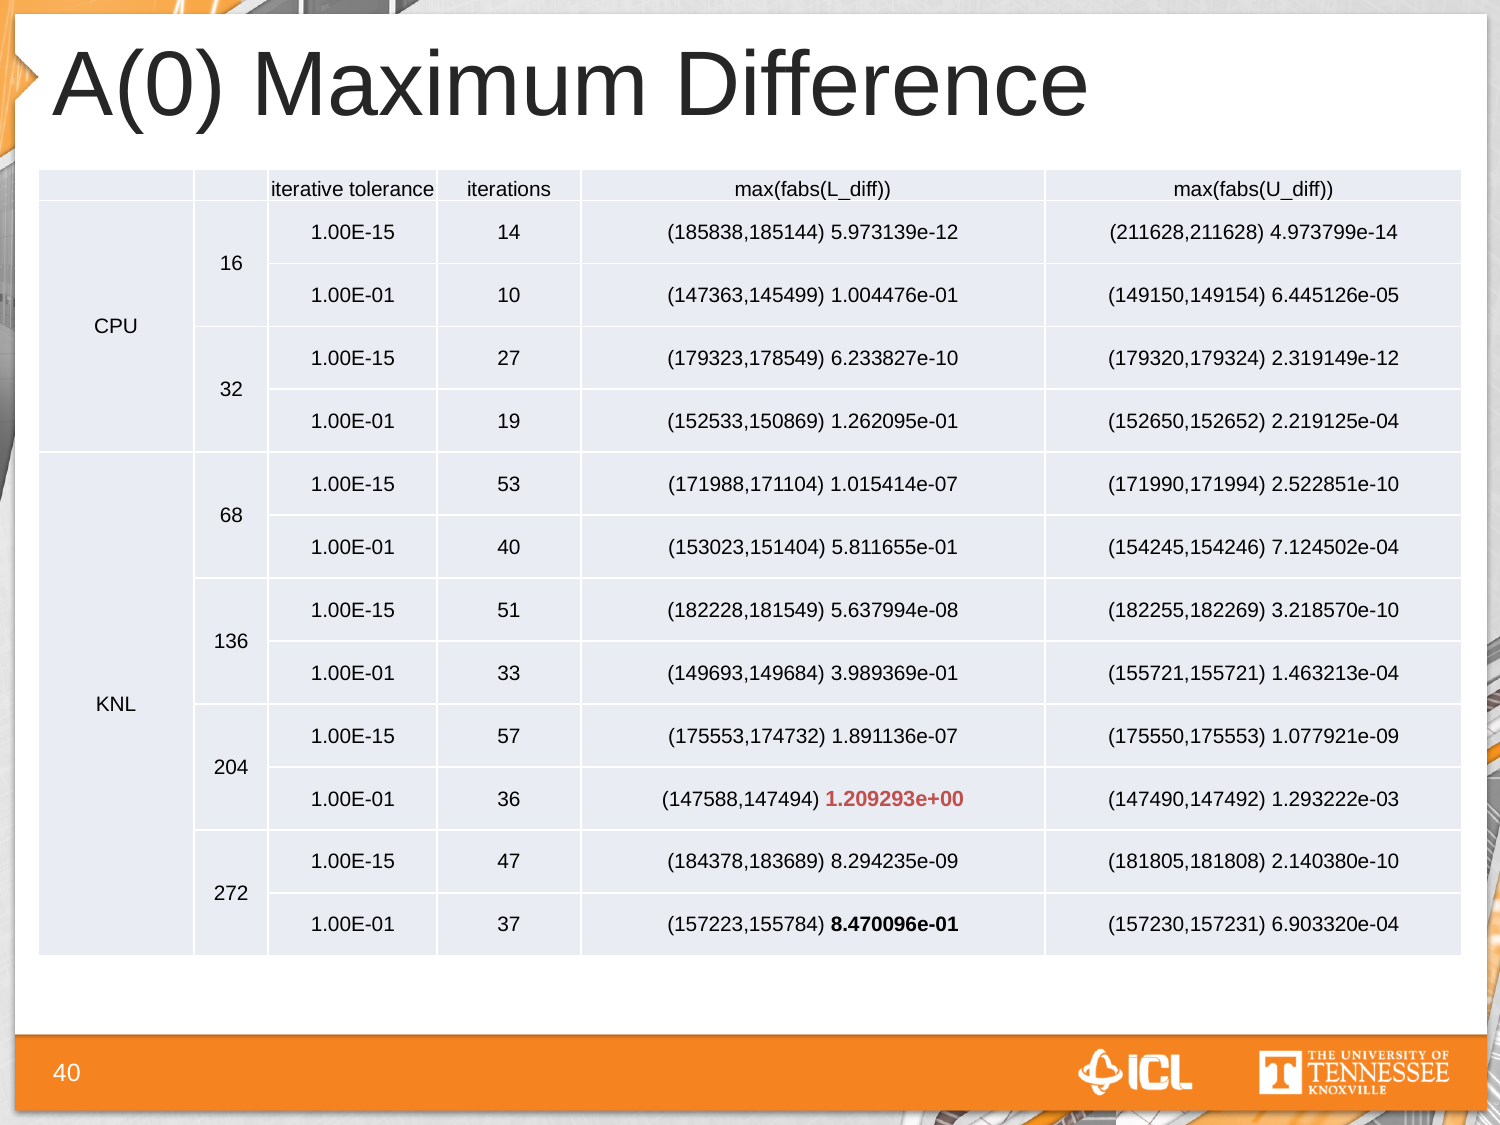

# A(0) Maximum Difference
|  |  | iterative tolerance | iterations | max(fabs(L\_diff)) | max(fabs(U\_diff)) |
| --- | --- | --- | --- | --- | --- |
| CPU | 16 | 1.00E-15 | 14 | (185838,185144) 5.973139e-12 | (211628,211628) 4.973799e-14 |
|  |  | 1.00E-01 | 10 | (147363,145499) 1.004476e-01 | (149150,149154) 6.445126e-05 |
|  | 32 | 1.00E-15 | 27 | (179323,178549) 6.233827e-10 | (179320,179324) 2.319149e-12 |
|  |  | 1.00E-01 | 19 | (152533,150869) 1.262095e-01 | (152650,152652) 2.219125e-04 |
| KNL | 68 | 1.00E-15 | 53 | (171988,171104) 1.015414e-07 | (171990,171994) 2.522851e-10 |
|  |  | 1.00E-01 | 40 | (153023,151404) 5.811655e-01 | (154245,154246) 7.124502e-04 |
|  | 136 | 1.00E-15 | 51 | (182228,181549) 5.637994e-08 | (182255,182269) 3.218570e-10 |
|  |  | 1.00E-01 | 33 | (149693,149684) 3.989369e-01 | (155721,155721) 1.463213e-04 |
|  | 204 | 1.00E-15 | 57 | (175553,174732) 1.891136e-07 | (175550,175553) 1.077921e-09 |
|  |  | 1.00E-01 | 36 | (147588,147494) 1.209293e+00 | (147490,147492) 1.293222e-03 |
|  | 272 | 1.00E-15 | 47 | (184378,183689) 8.294235e-09 | (181805,181808) 2.140380e-10 |
|  |  | 1.00E-01 | 37 | (157223,155784) 8.470096e-01 | (157230,157231) 6.903320e-04 |
40